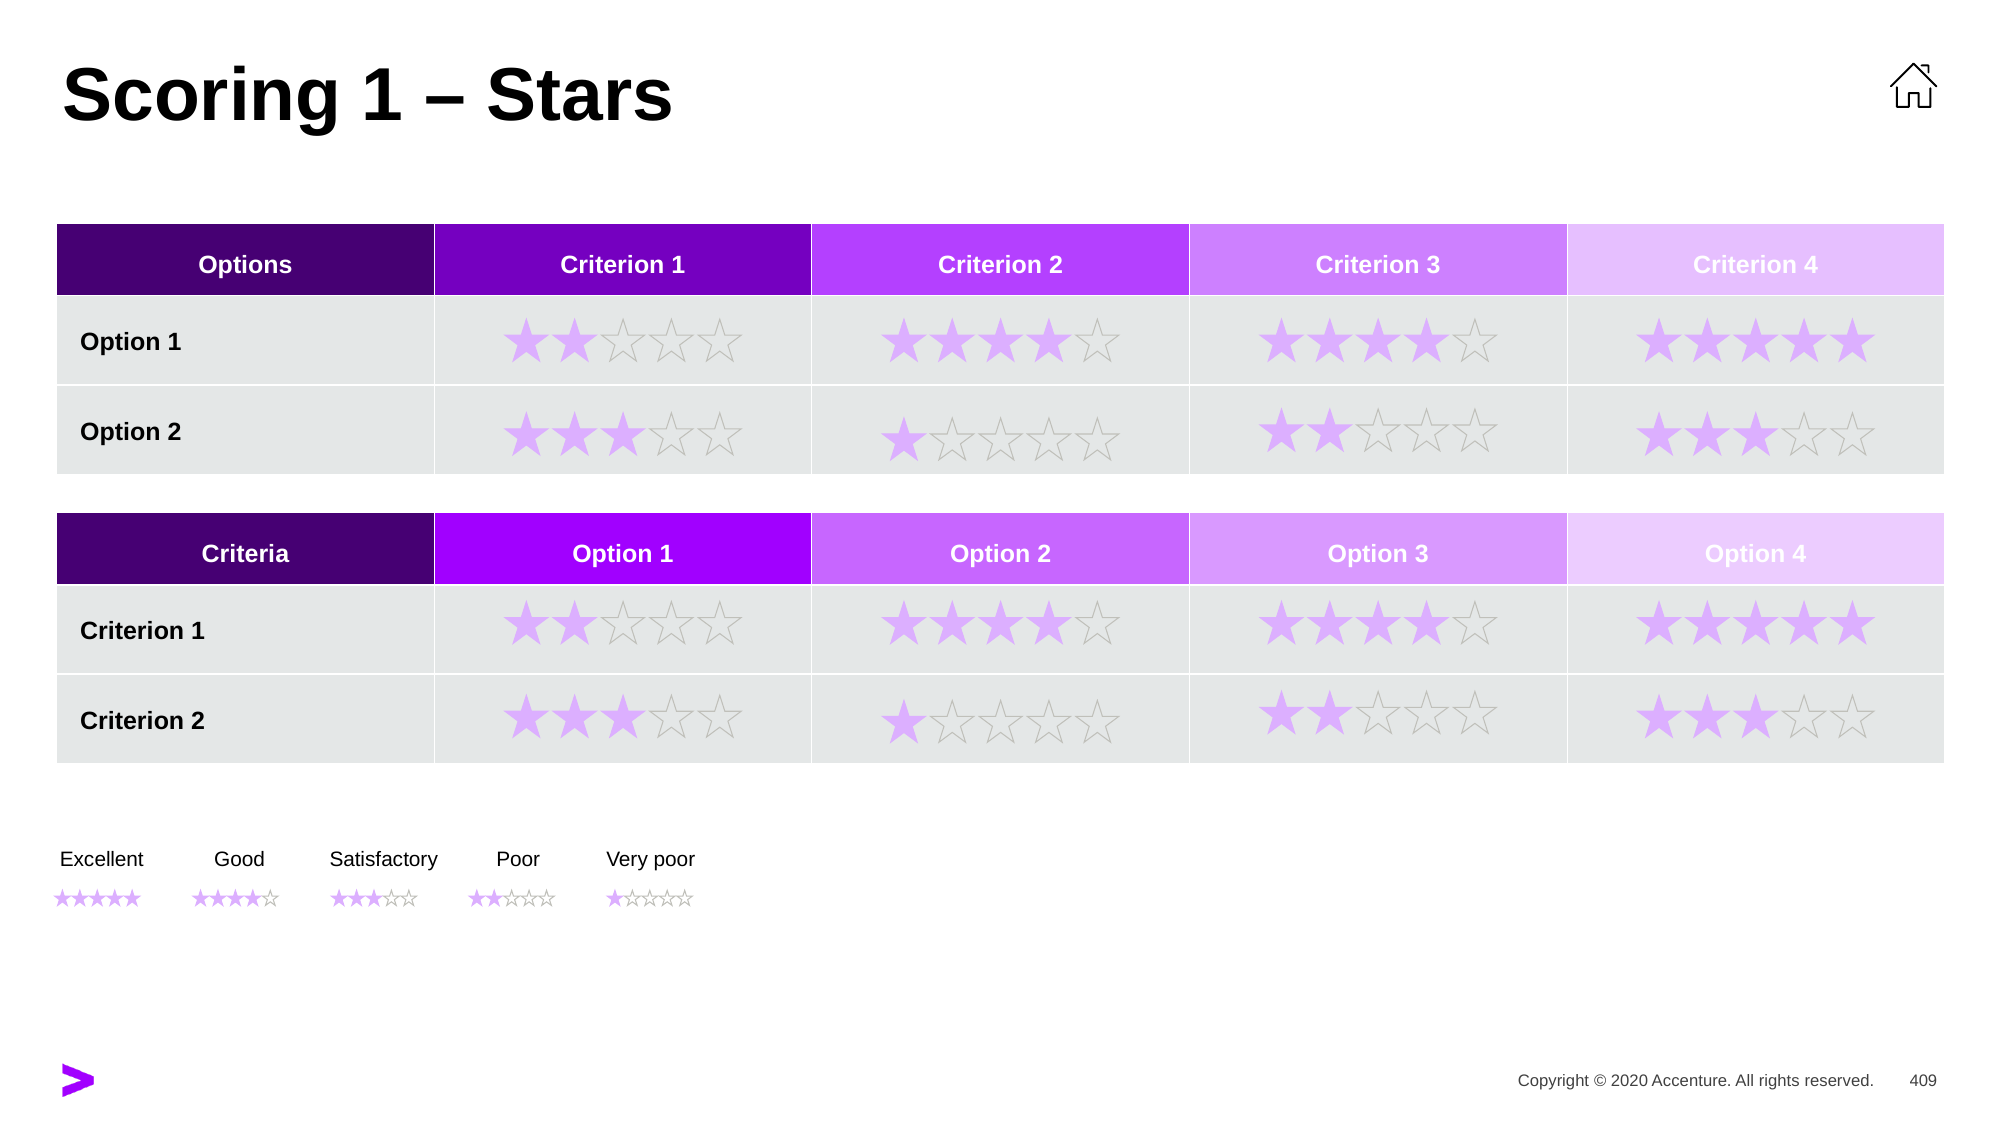

# Scoring 1 – Stars

Options
Criterion 1
Criterion 2
Criterion 3
Criterion 4
Option 1

Option 2

Criteria
Option 1
Option 2
Option 3
Option 4
Criterion 1

Criterion 2

Excellent
Good
Satisfactory
Poor
Very poor